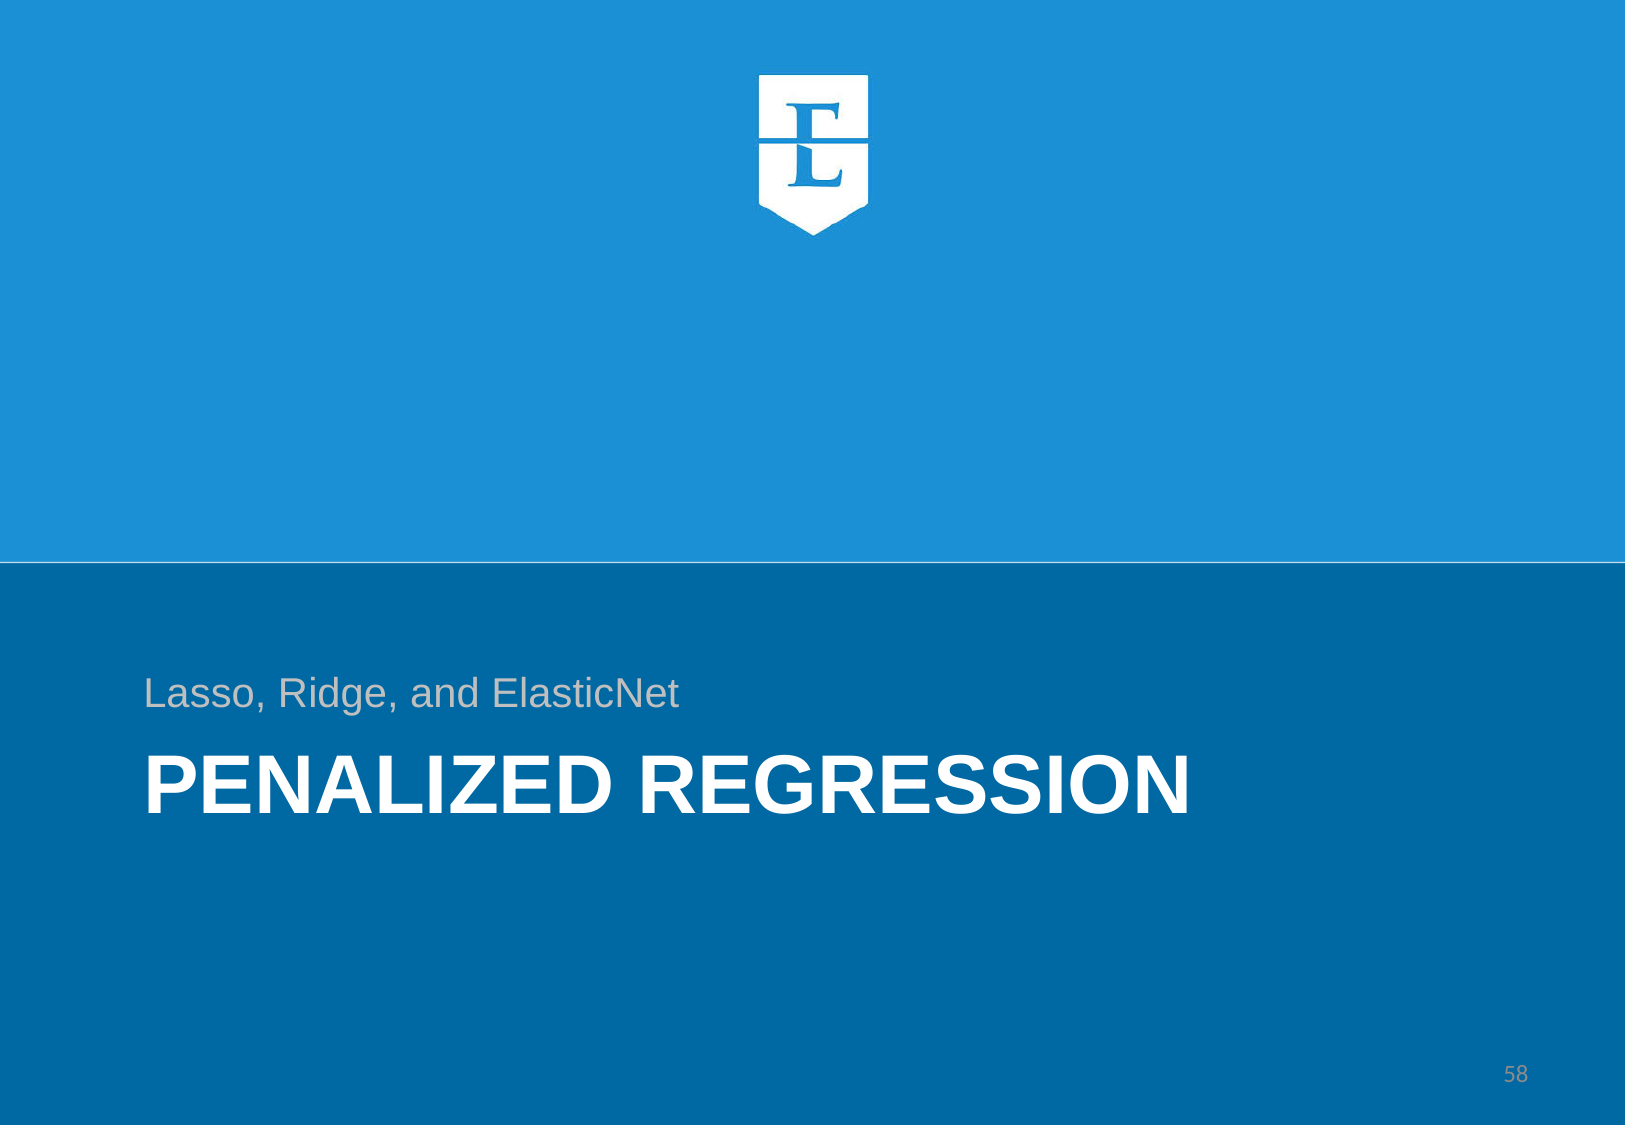

Lasso, Ridge, and ElasticNet
# Penalized regression
58